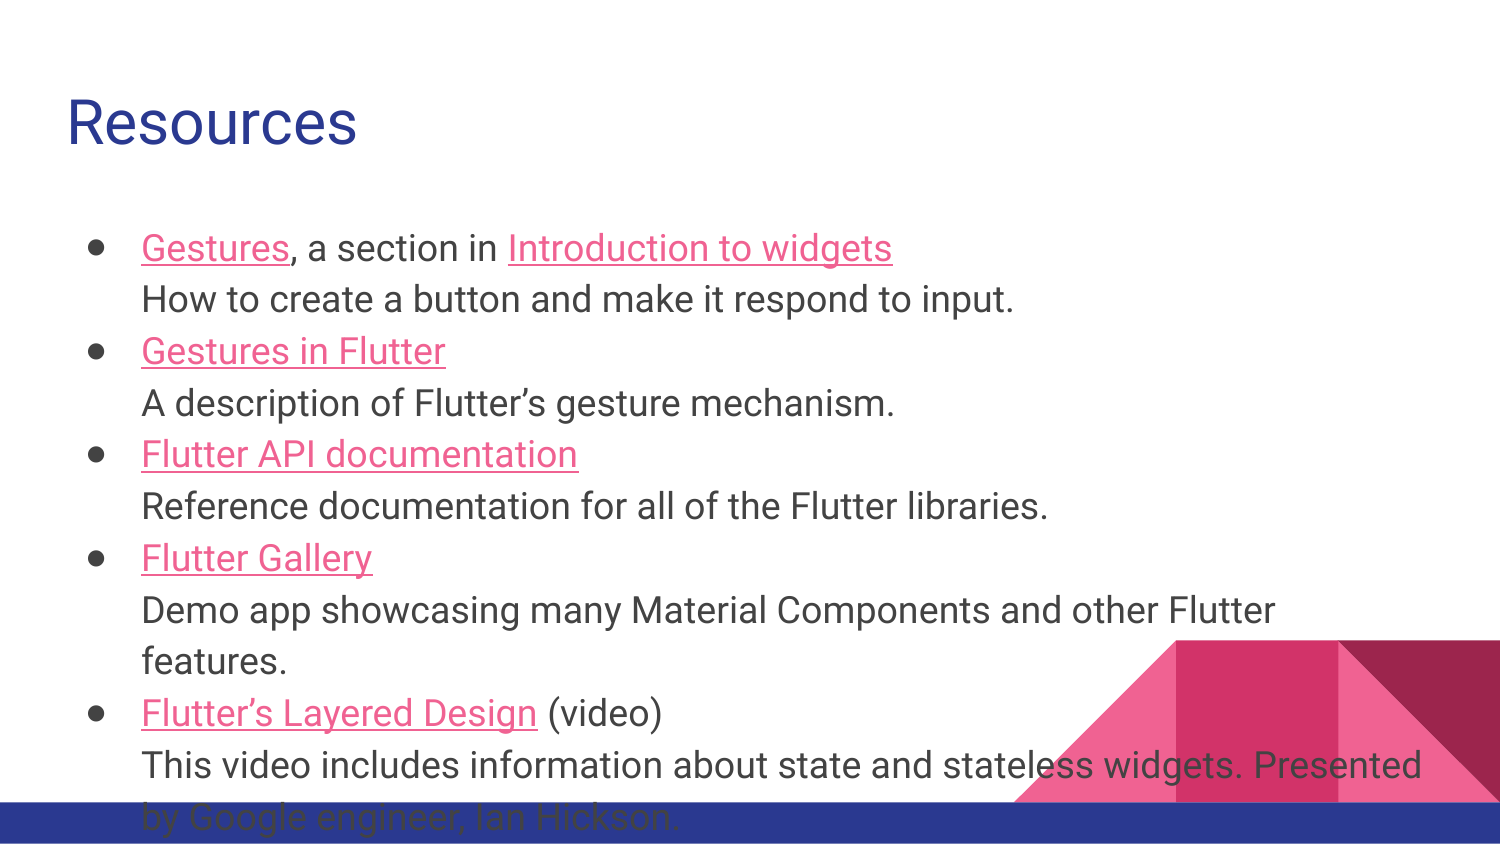

# Resources
Gestures, a section in Introduction to widgets
How to create a button and make it respond to input.
Gestures in Flutter
A description of Flutter’s gesture mechanism.
Flutter API documentation
Reference documentation for all of the Flutter libraries.
Flutter Gallery
Demo app showcasing many Material Components and other Flutter features.
Flutter’s Layered Design (video)
This video includes information about state and stateless widgets. Presented by Google engineer, Ian Hickson.